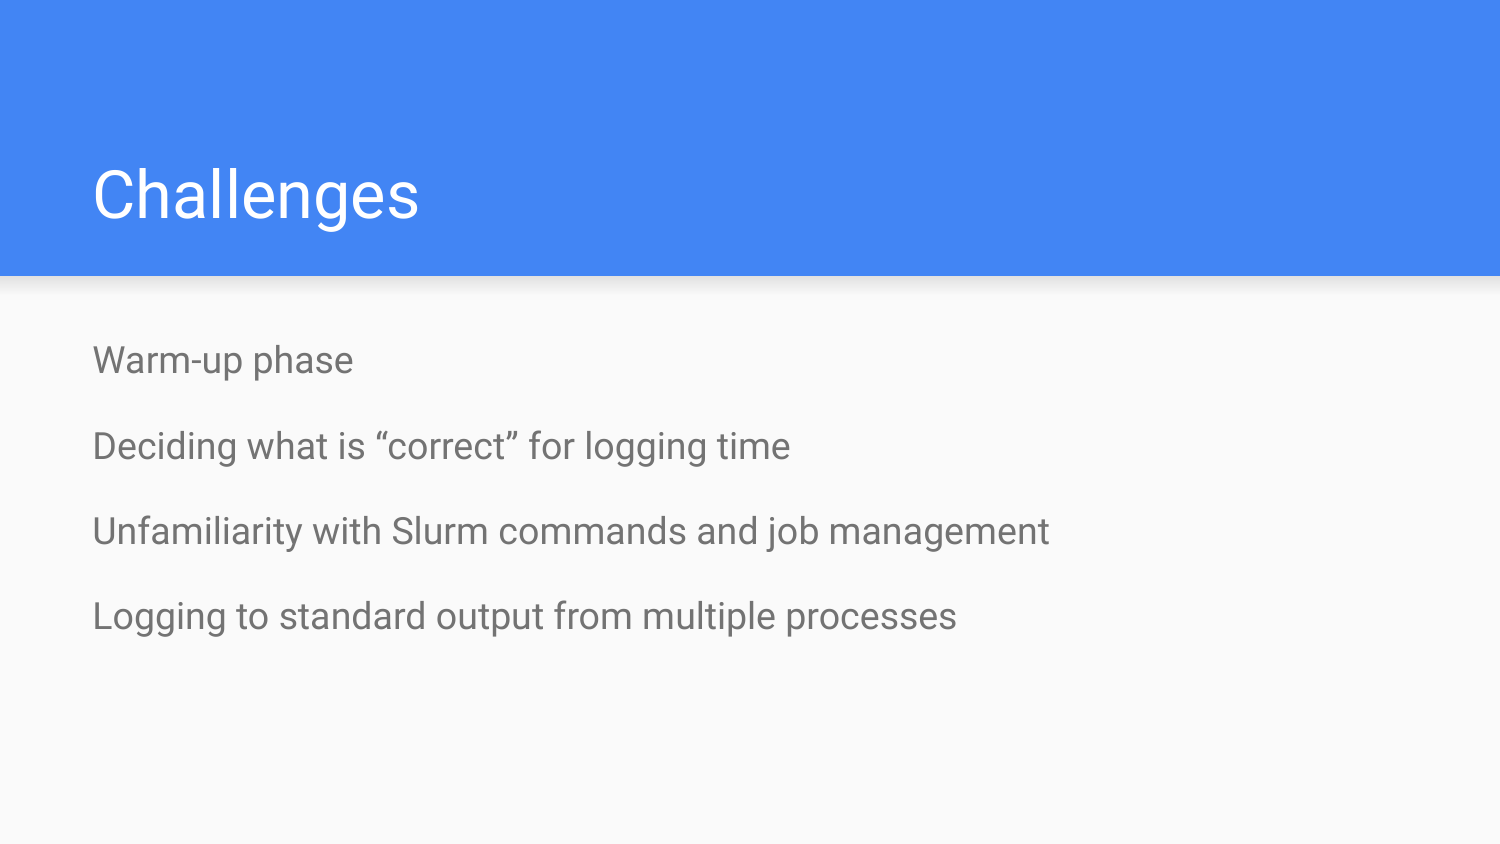

# Challenges
Warm-up phase
Deciding what is “correct” for logging time
Unfamiliarity with Slurm commands and job management
Logging to standard output from multiple processes